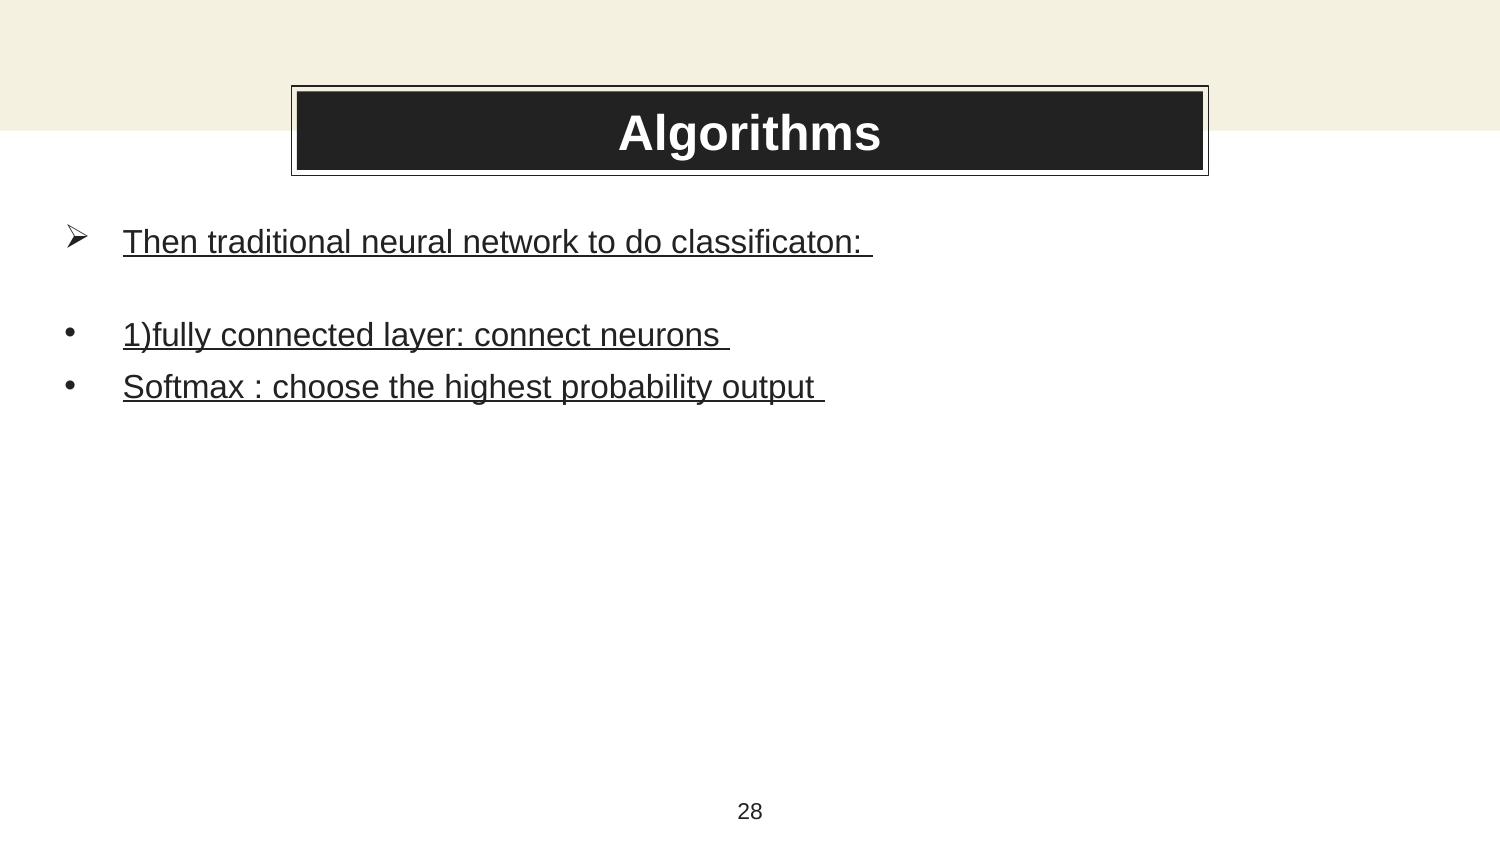

# Algorithms
Then traditional neural network to do classificaton:
1)fully connected layer: connect neurons
Softmax : choose the highest probability output

28